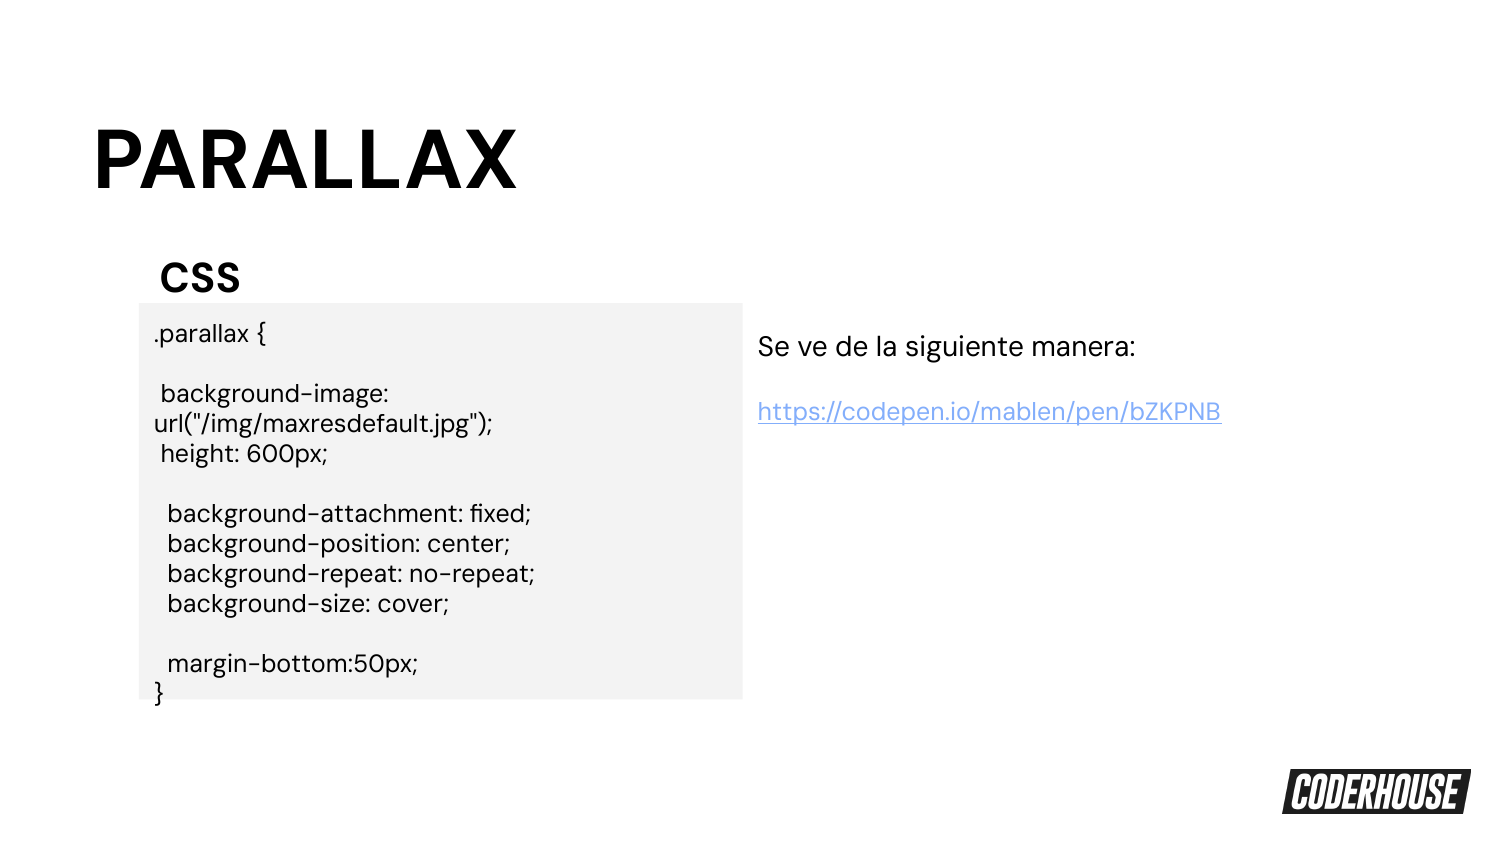

PARALLAX
CSS
.parallax {

 background-image: url("/img/maxresdefault.jpg");
 height: 600px;

  background-attachment: fixed;
  background-position: center;
  background-repeat: no-repeat;
  background-size: cover;

  margin-bottom:50px;
}

Se ve de la siguiente manera:

https://codepen.io/mablen/pen/bZKPNB